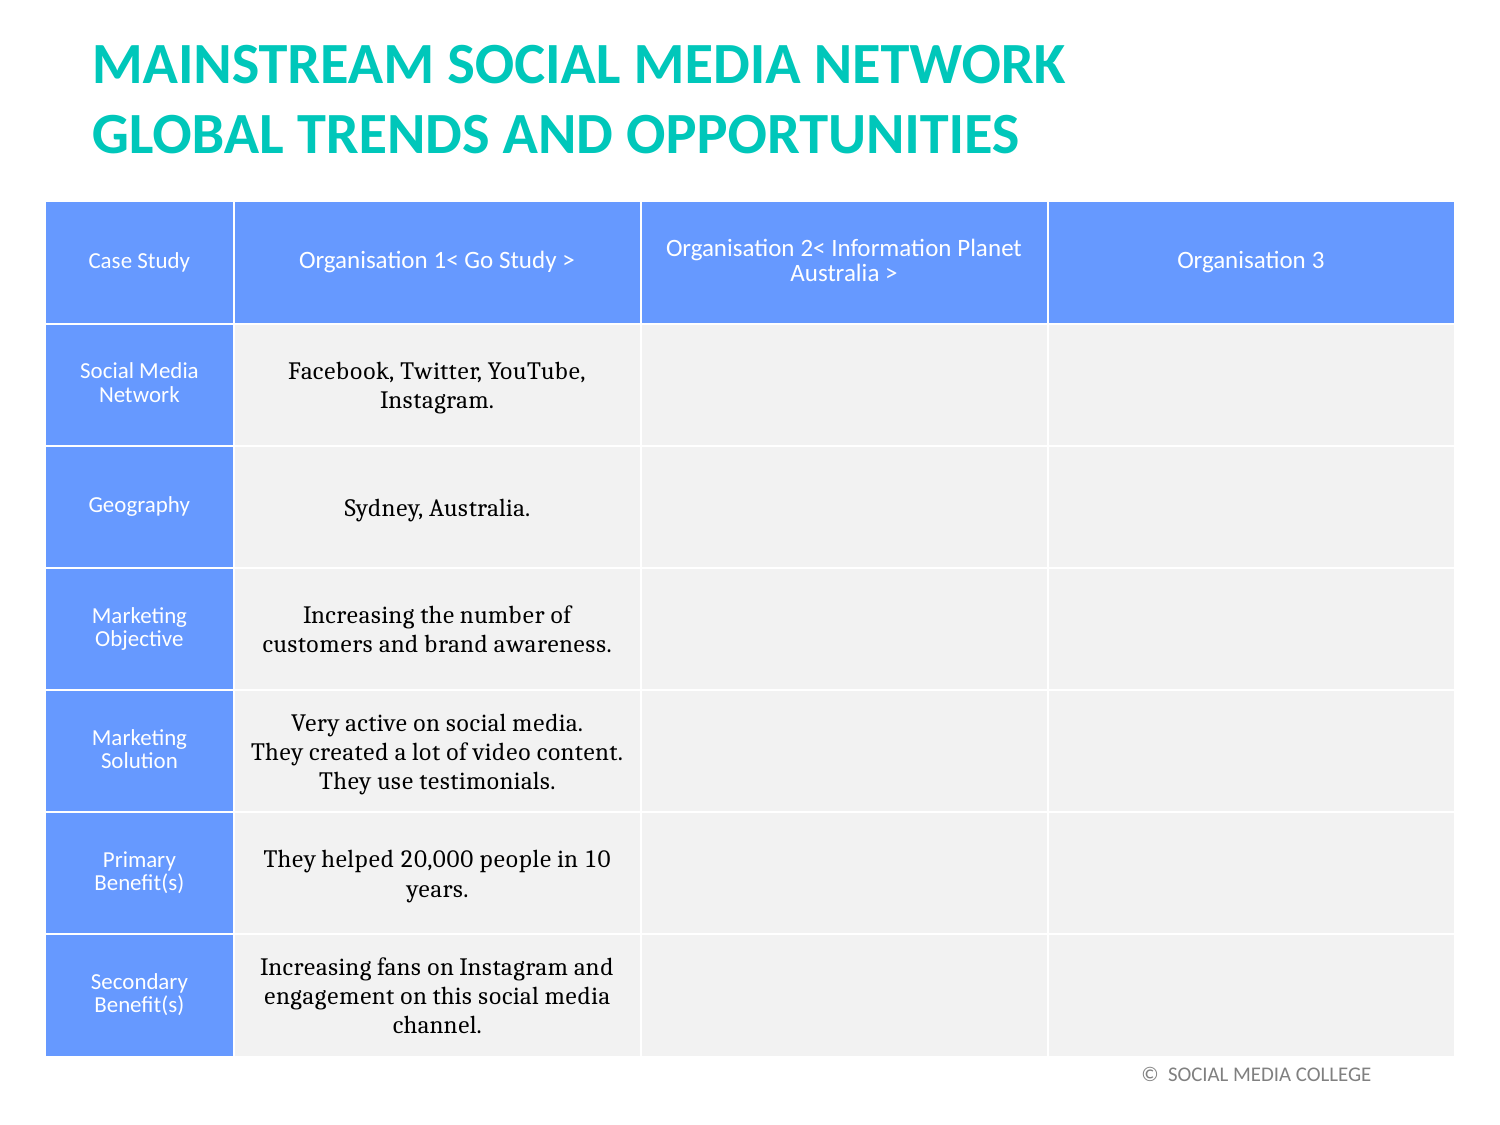

MAINSTREAM SOCIAL MEDIA NETWORK
GLOBAL TRENDS AND OPPORTUNITIES
| Case Study | Organisation 1< Go Study > | Organisation 2< Information Planet Australia > | Organisation 3 |
| --- | --- | --- | --- |
| Social Media Network | Facebook, Twitter, YouTube, Instagram. |  |  |
| Geography | Sydney, Australia. |  |  |
| Marketing Objective | Increasing the number of customers and brand awareness. |  |  |
| Marketing Solution | Very active on social media. They created a lot of video content. They use testimonials. |  |  |
| Primary Benefit(s) | They helped 20,000 people in 10 years. |  |  |
| Secondary Benefit(s) | Increasing fans on Instagram and engagement on this social media channel. |  |  |
 ©  SOCIAL MEDIA COLLEGE